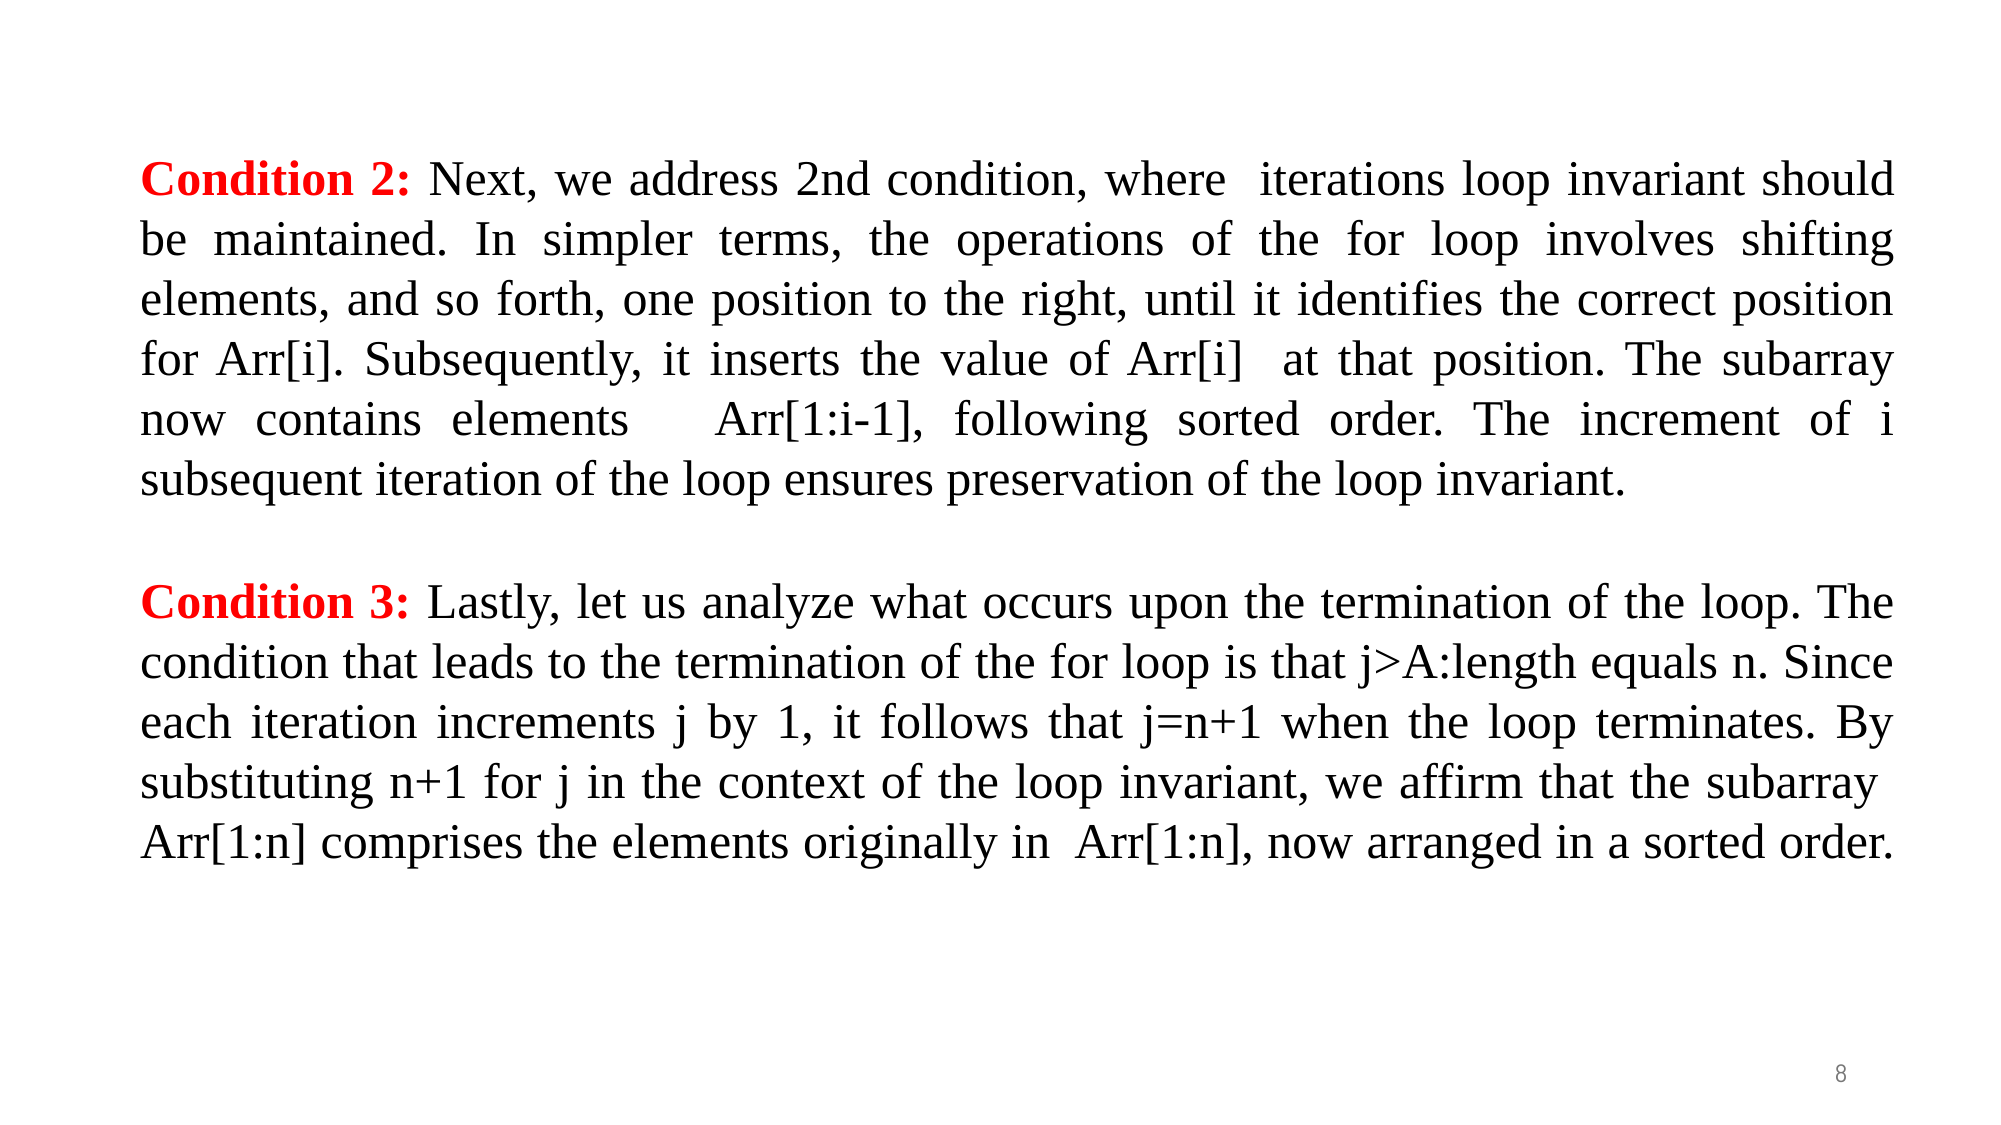

Condition 2: Next, we address 2nd condition, where  iterations loop invariant should be maintained. In simpler terms, the operations of the for loop involves shifting elements, and so forth, one position to the right, until it identifies the correct position for Arr[i]. Subsequently, it inserts the value of Arr[i]  at that position. The subarray now contains elements   Arr[1:i-1], following sorted order. The increment of i subsequent iteration of the loop ensures preservation of the loop invariant.
Condition 3: Lastly, let us analyze what occurs upon the termination of the loop. The condition that leads to the termination of the for loop is that j>A:length equals n. Since each iteration increments j by 1, it follows that j=n+1 when the loop terminates. By substituting n+1 for j in the context of the loop invariant, we affirm that the subarray  Arr[1:n] comprises the elements originally in  Arr[1:n], now arranged in a sorted order.
8